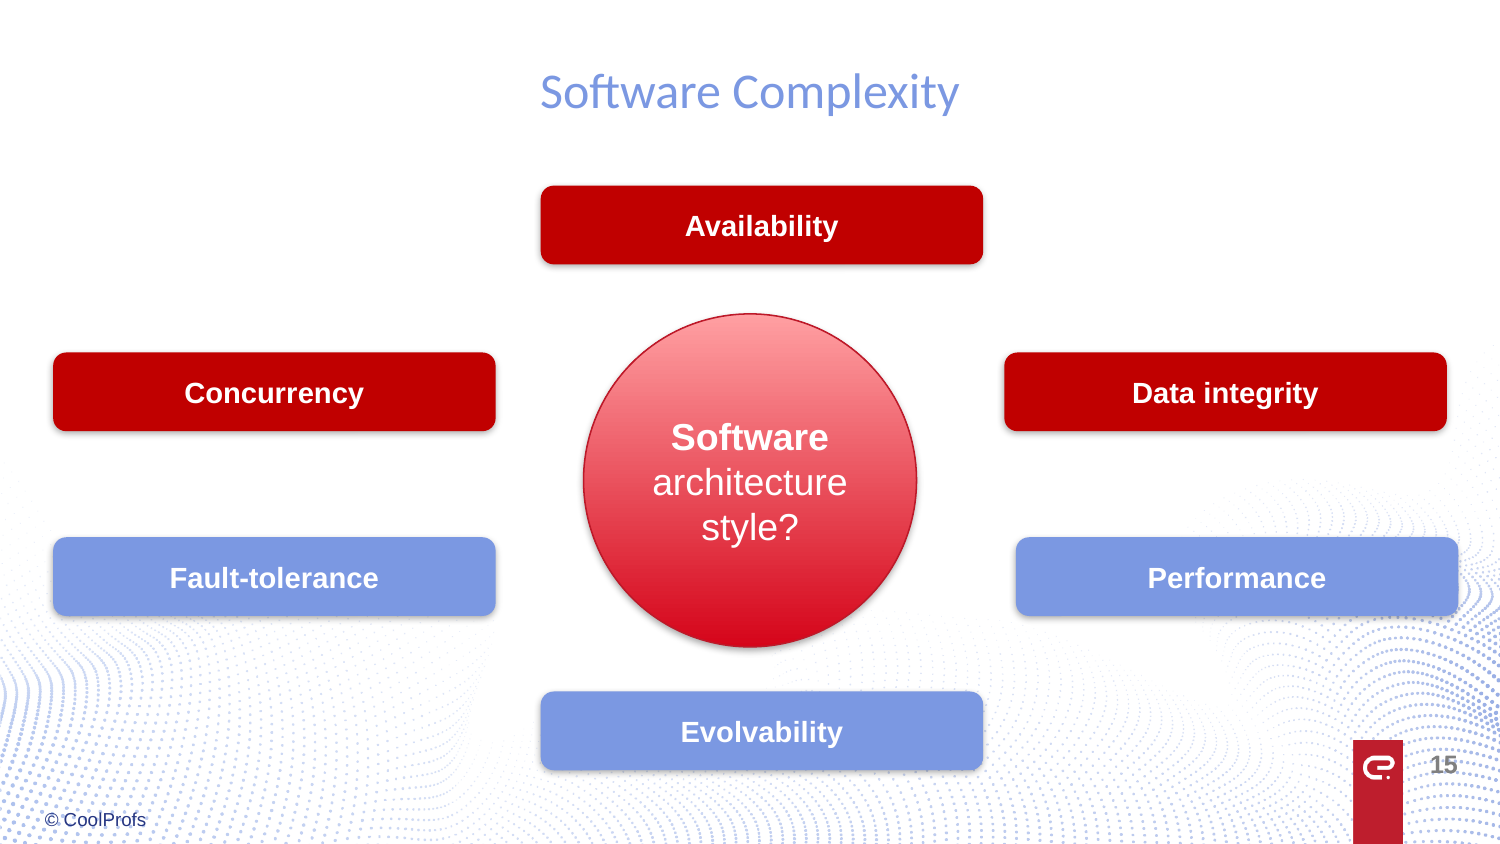

# Software Complexity
Availability
Software architecture
style?
Concurrency
Data integrity
Fault-tolerance
Performance
Evolvability